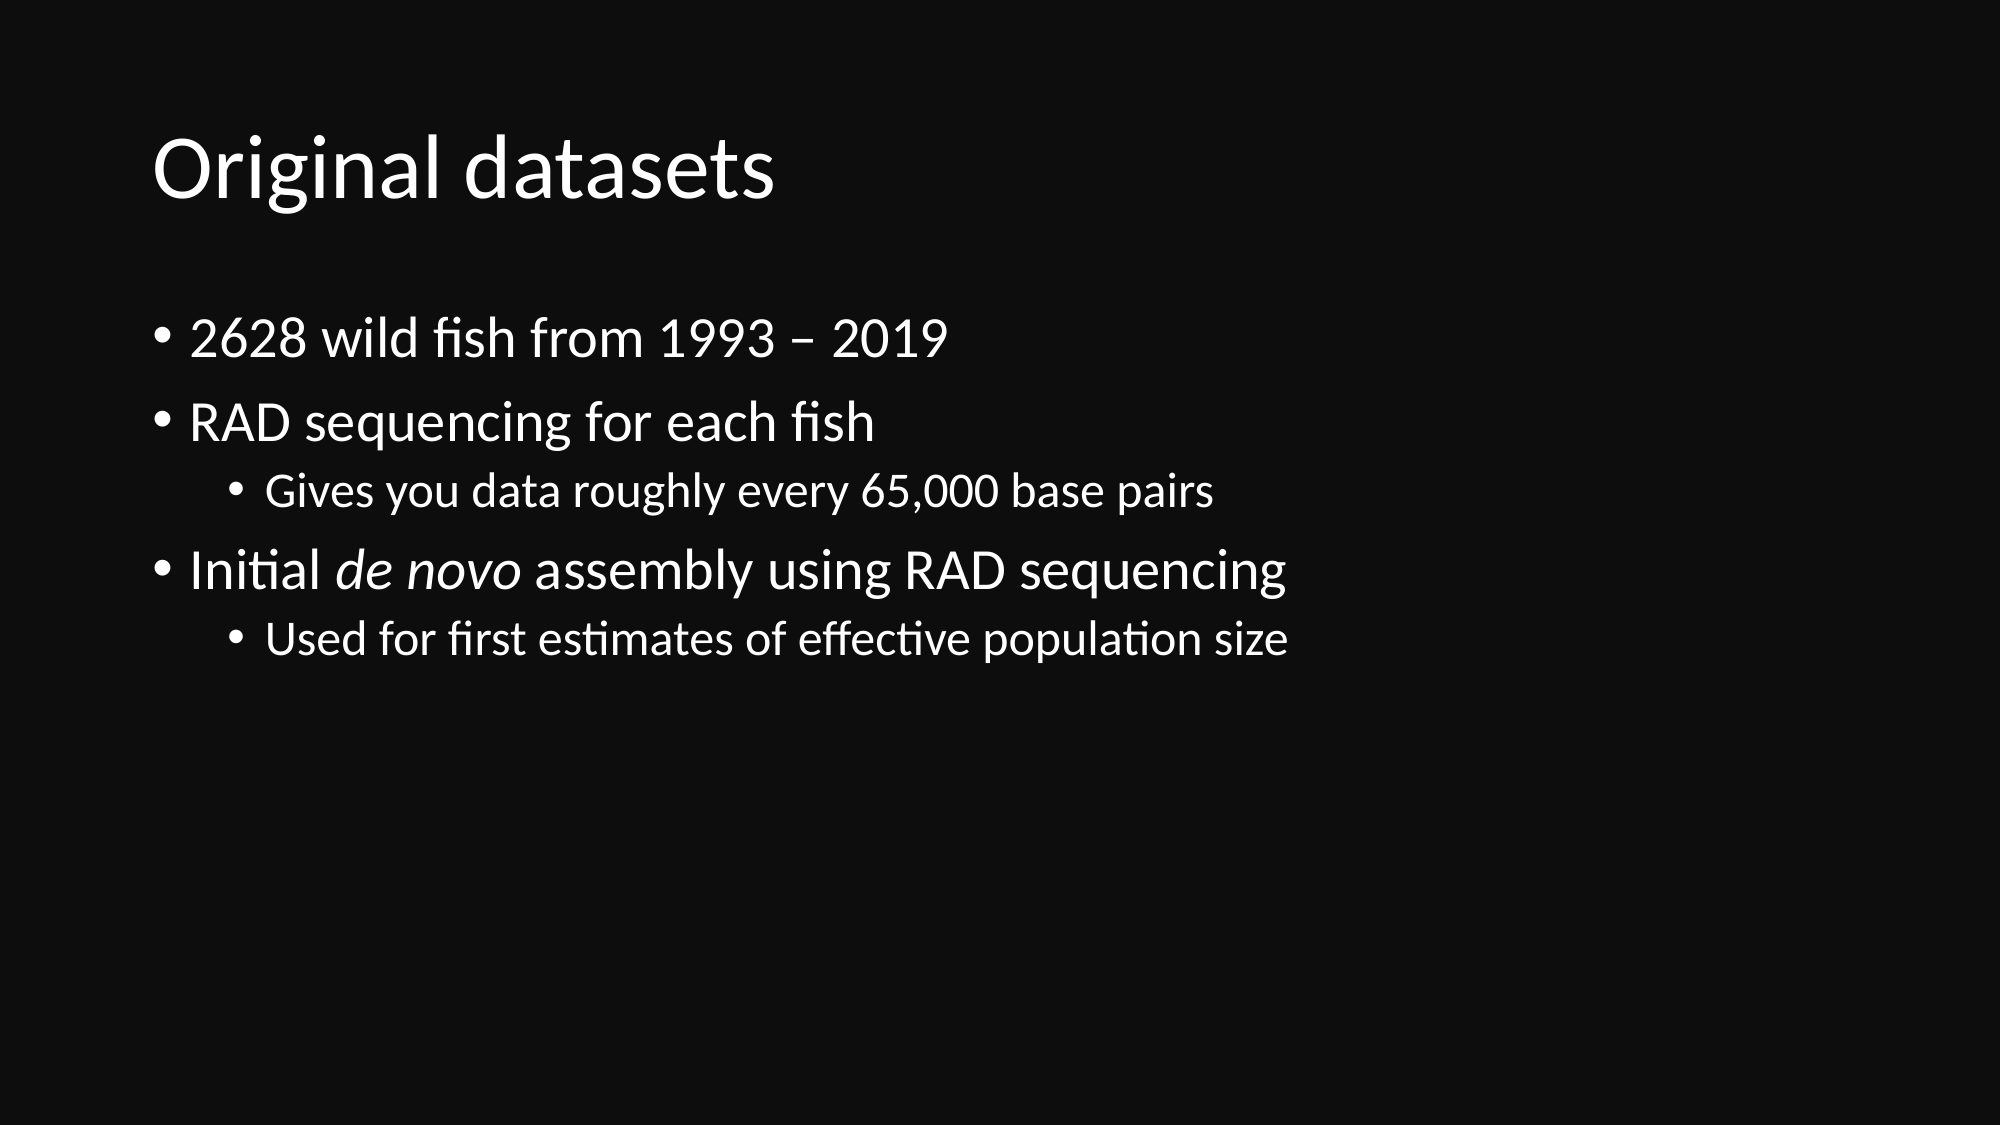

# Original datasets
2628 wild fish from 1993 – 2019
RAD sequencing for each fish
Gives you data roughly every 65,000 base pairs
Initial de novo assembly using RAD sequencing
Used for first estimates of effective population size